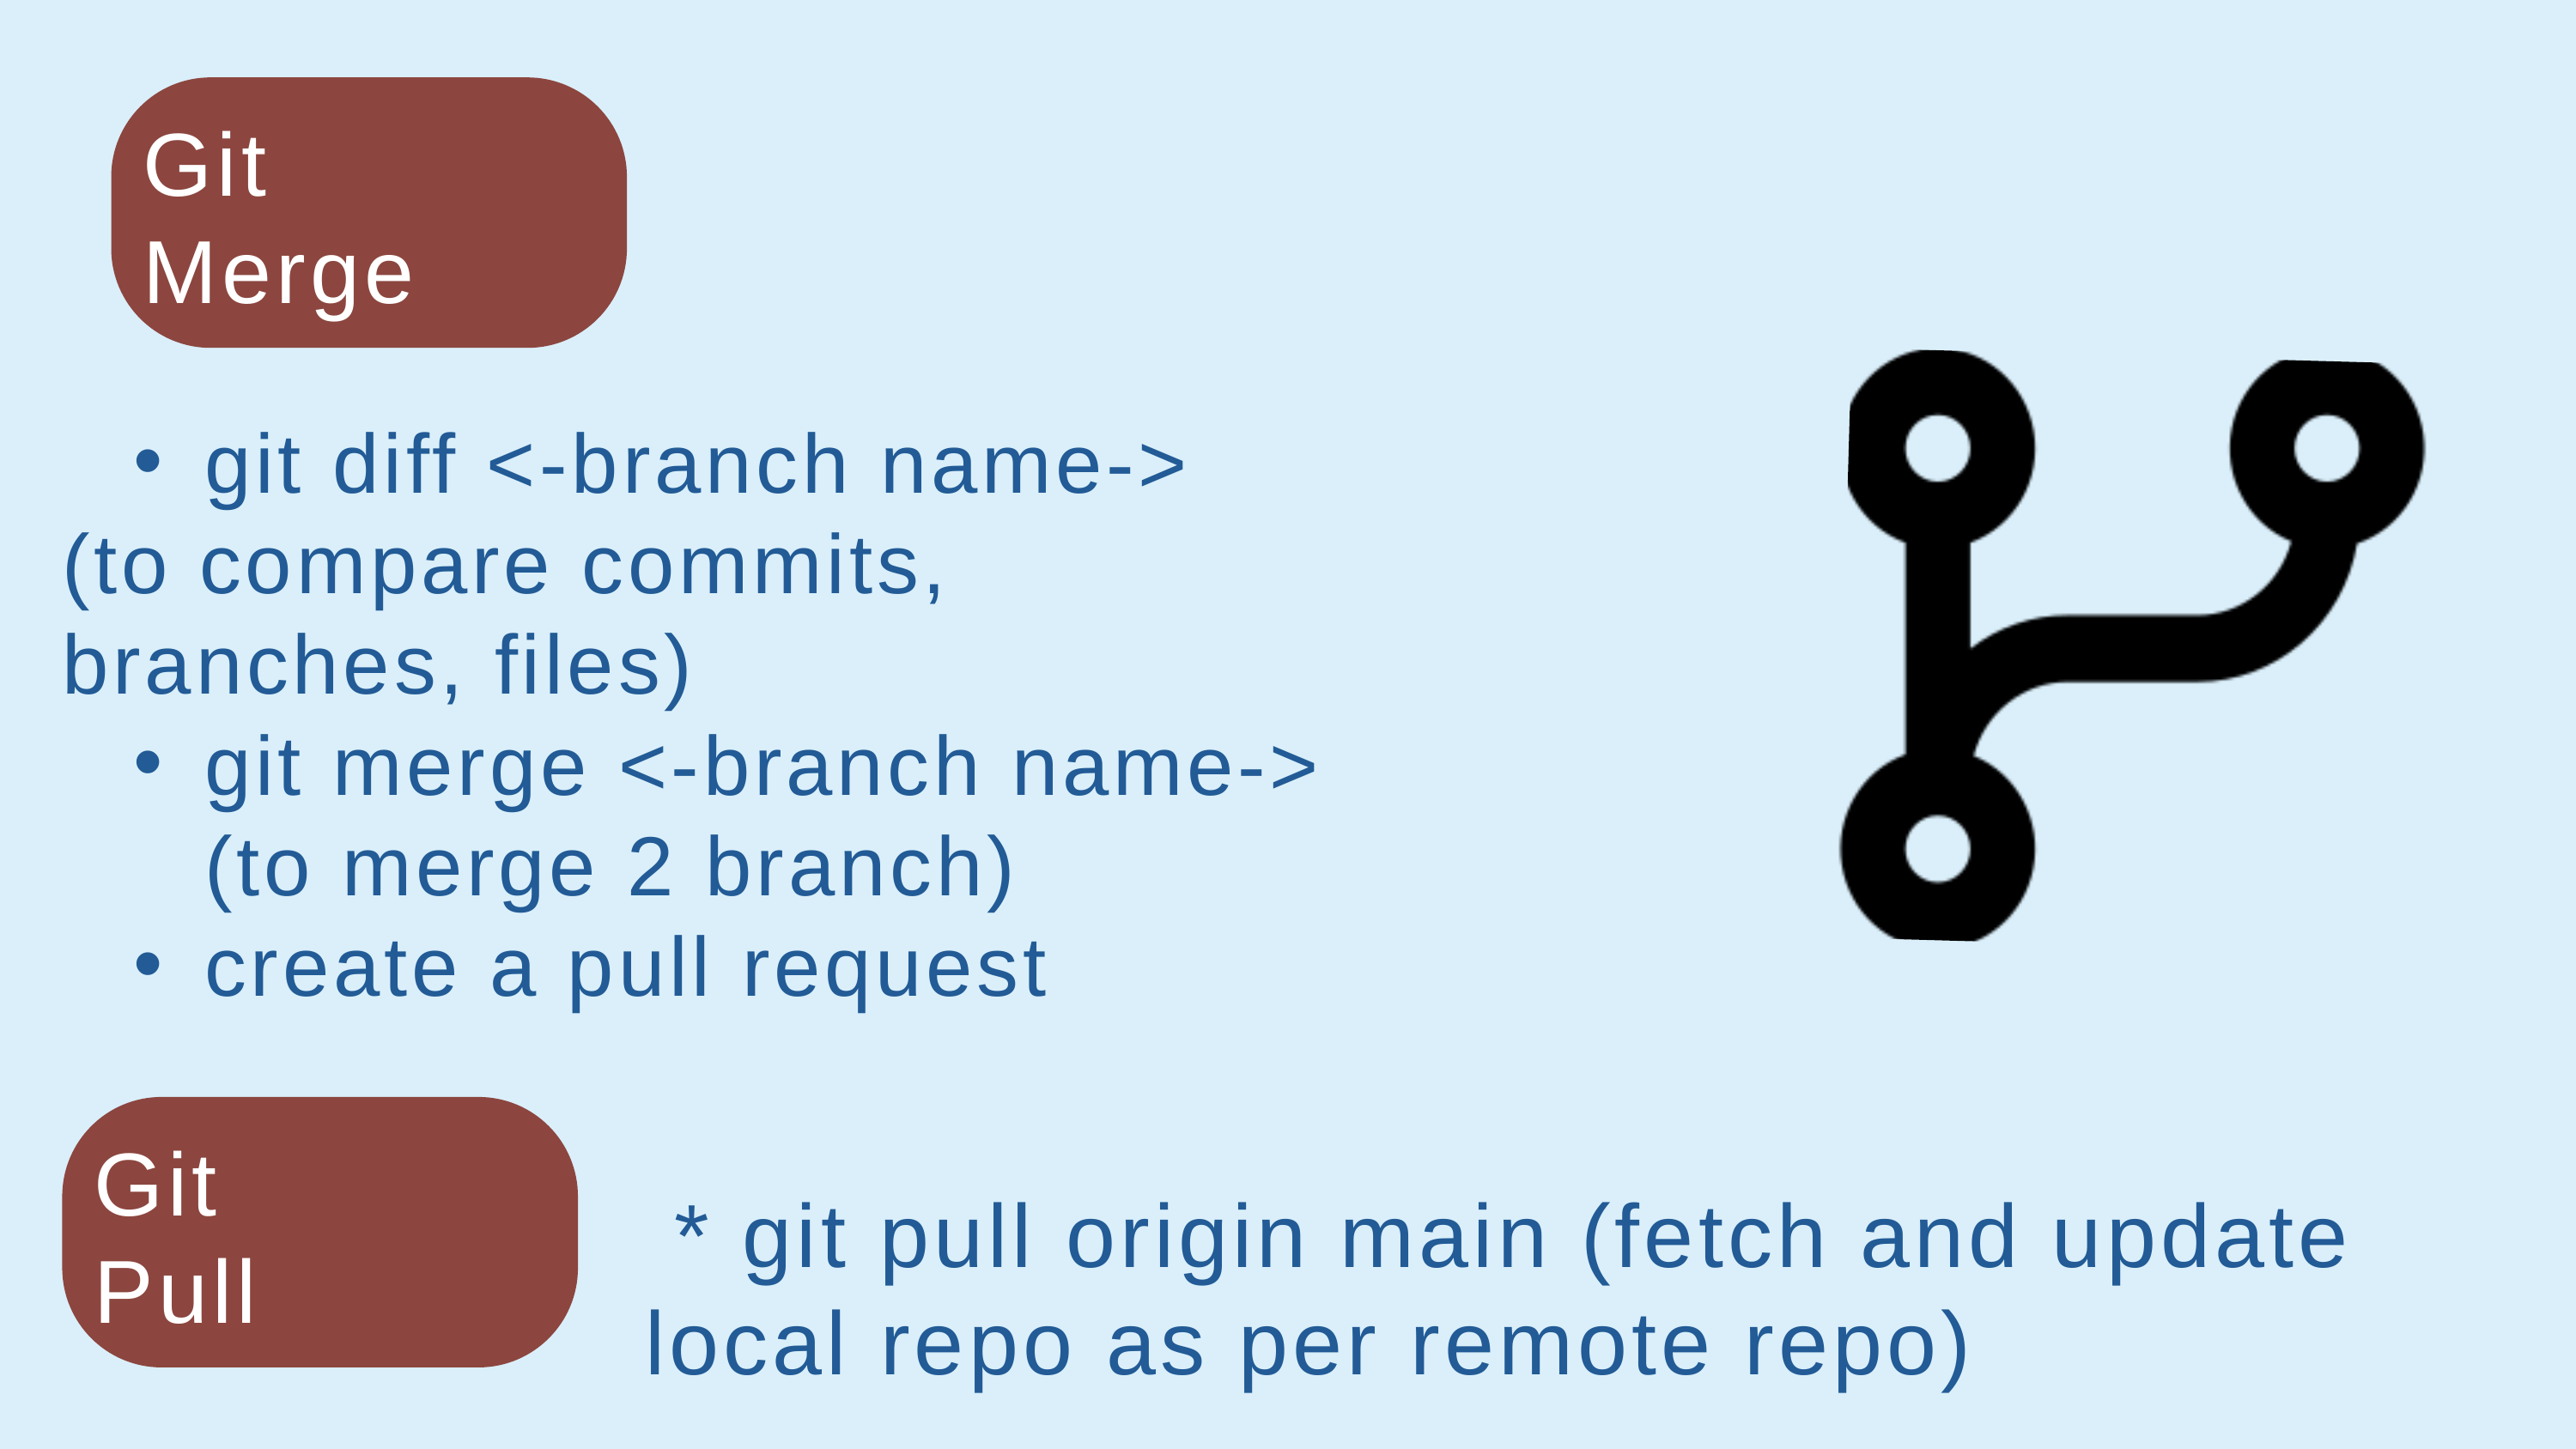

Git
Merge

git diff <-branch name->
(to compare commits, branches, files)
git merge <-branch name-> (to merge 2 branch)
create a pull request

Git
Pull
 * git pull origin main (fetch and update local repo as per remote repo)